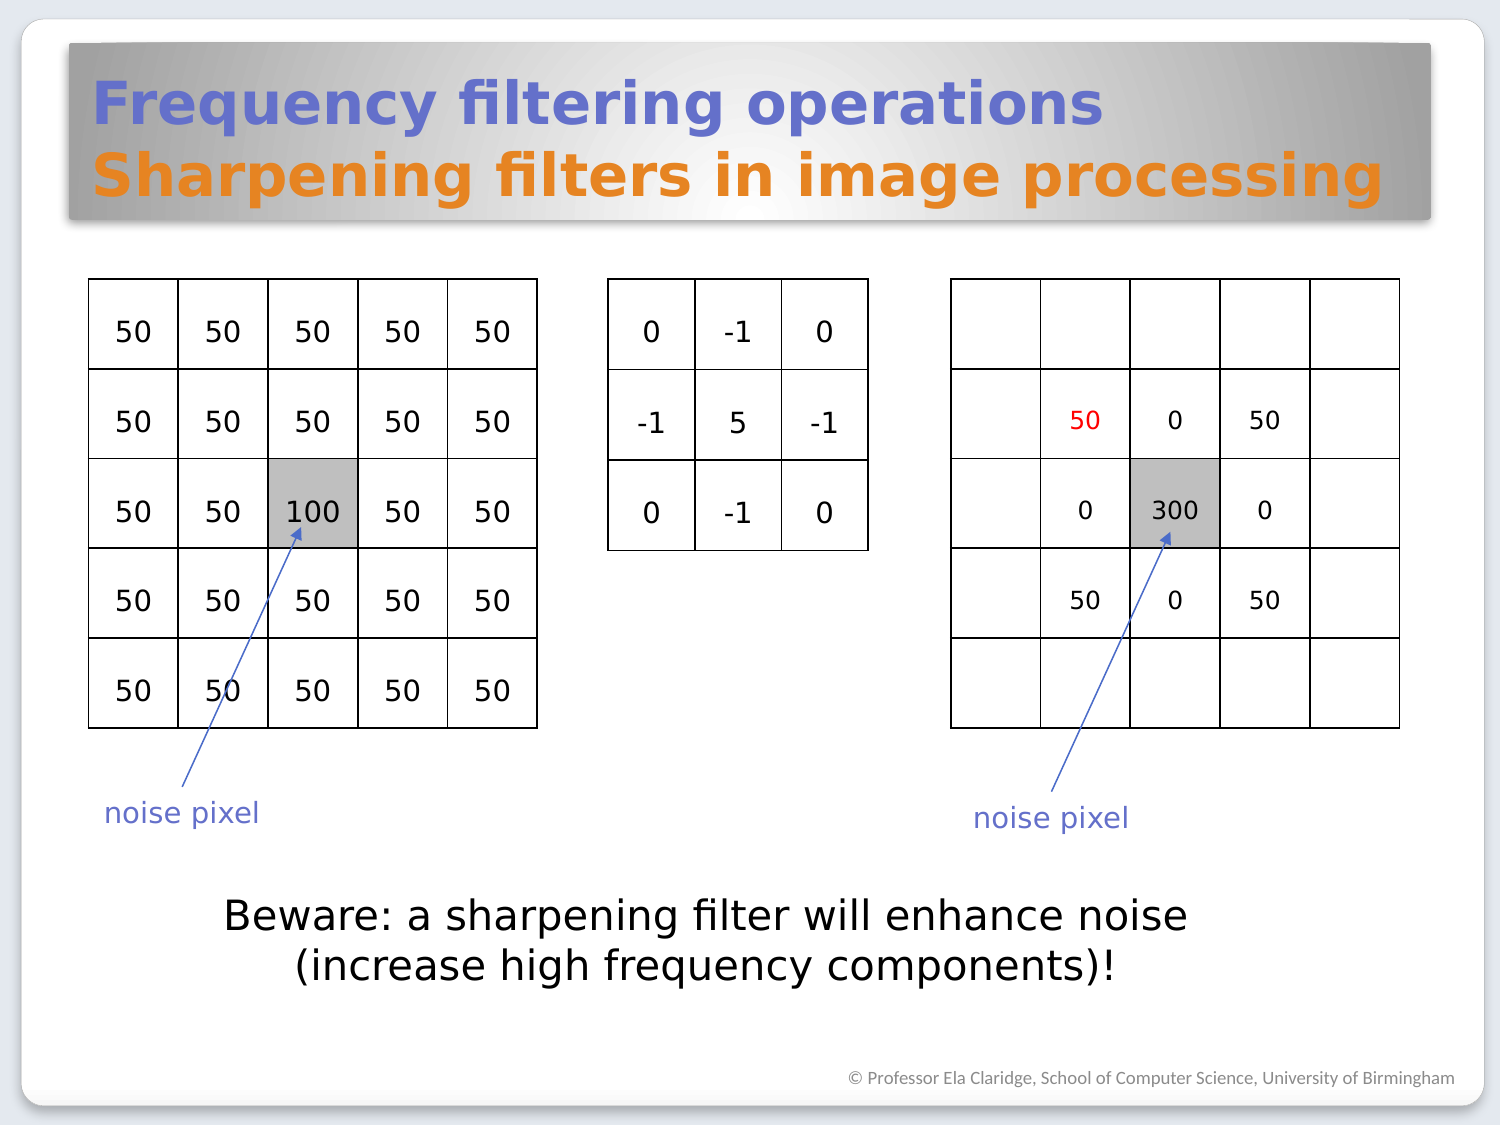

# Frequency filtering operations Sharpening filters in image processing
| 50 | 50 | 50 | 50 | 50 |
| --- | --- | --- | --- | --- |
| 50 | 50 | 50 | 50 | 50 |
| 50 | 50 | 100 | 50 | 50 |
| 50 | 50 | 50 | 50 | 50 |
| 50 | 50 | 50 | 50 | 50 |
|  |  |  |  |  |
| --- | --- | --- | --- | --- |
|  | 50 | 0 | 50 |  |
|  | 0 | 300 | 0 |  |
|  | 50 | 0 | 50 |  |
|  |  |  |  |  |
| 0 | -1 | 0 |
| --- | --- | --- |
| -1 | 5 | -1 |
| 0 | -1 | 0 |
noise pixel
noise pixel
Beware: a sharpening filter will enhance noise (increase high frequency components)!
© Professor Ela Claridge, School of Computer Science, University of Birmingham